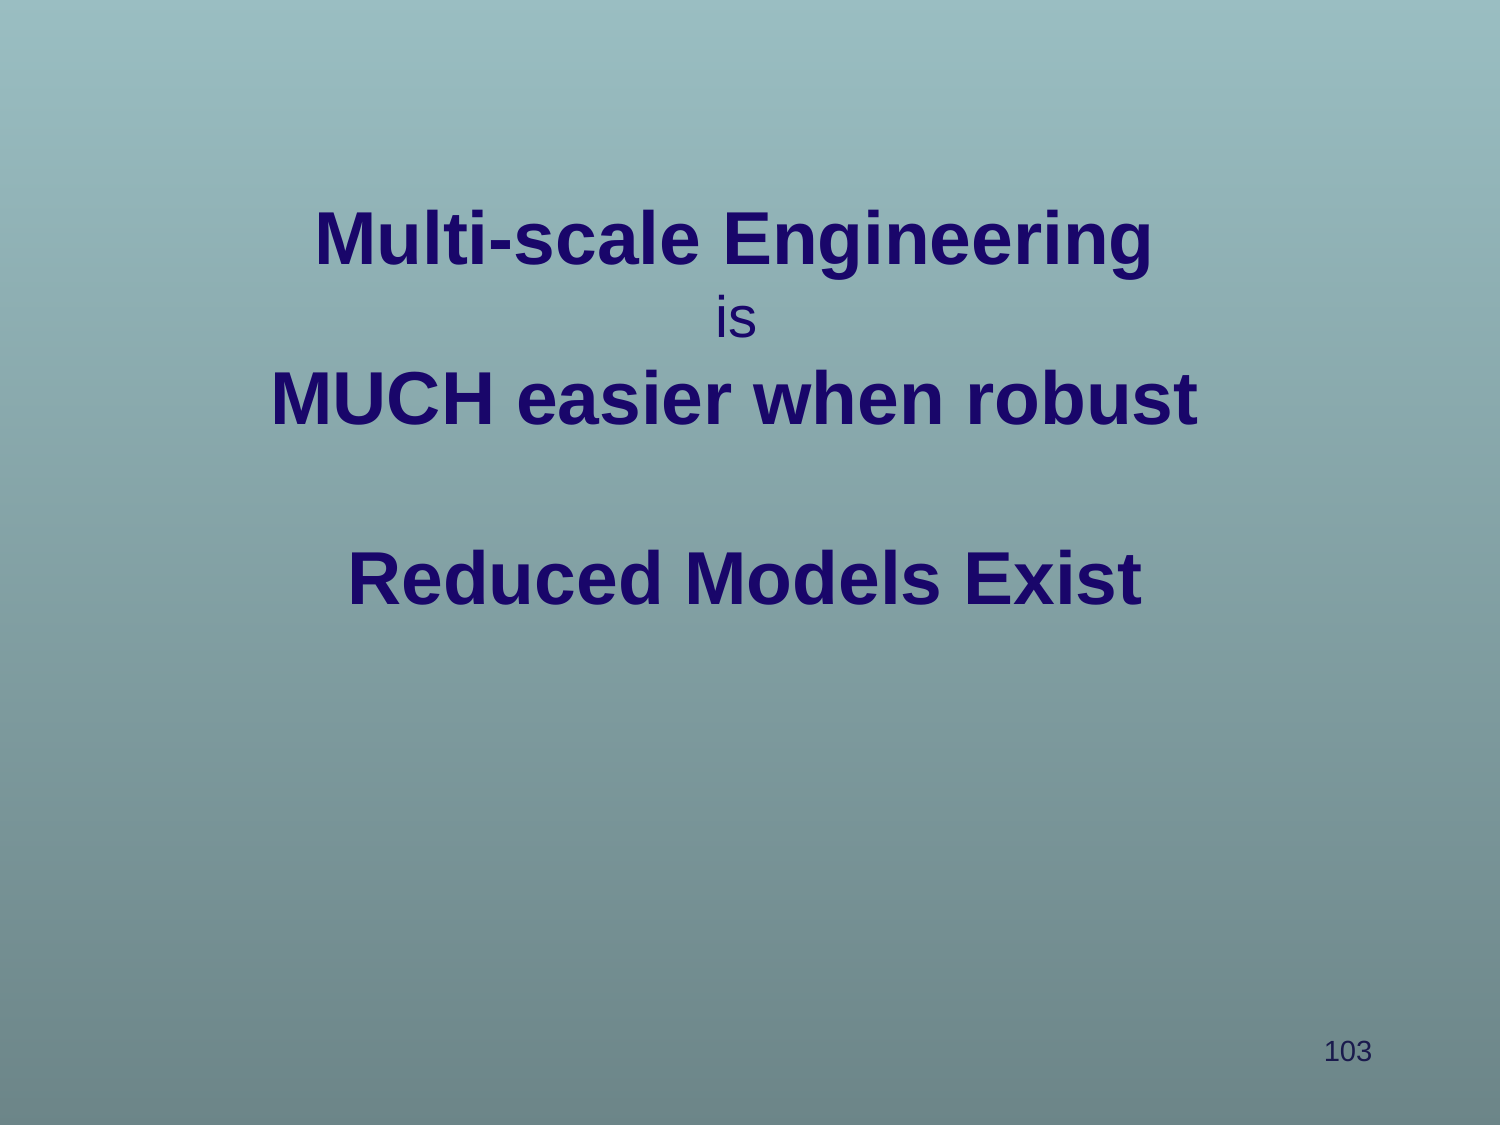

Multi-scale Engineering
is
MUCH easier when robust

Reduced Models Exist
103